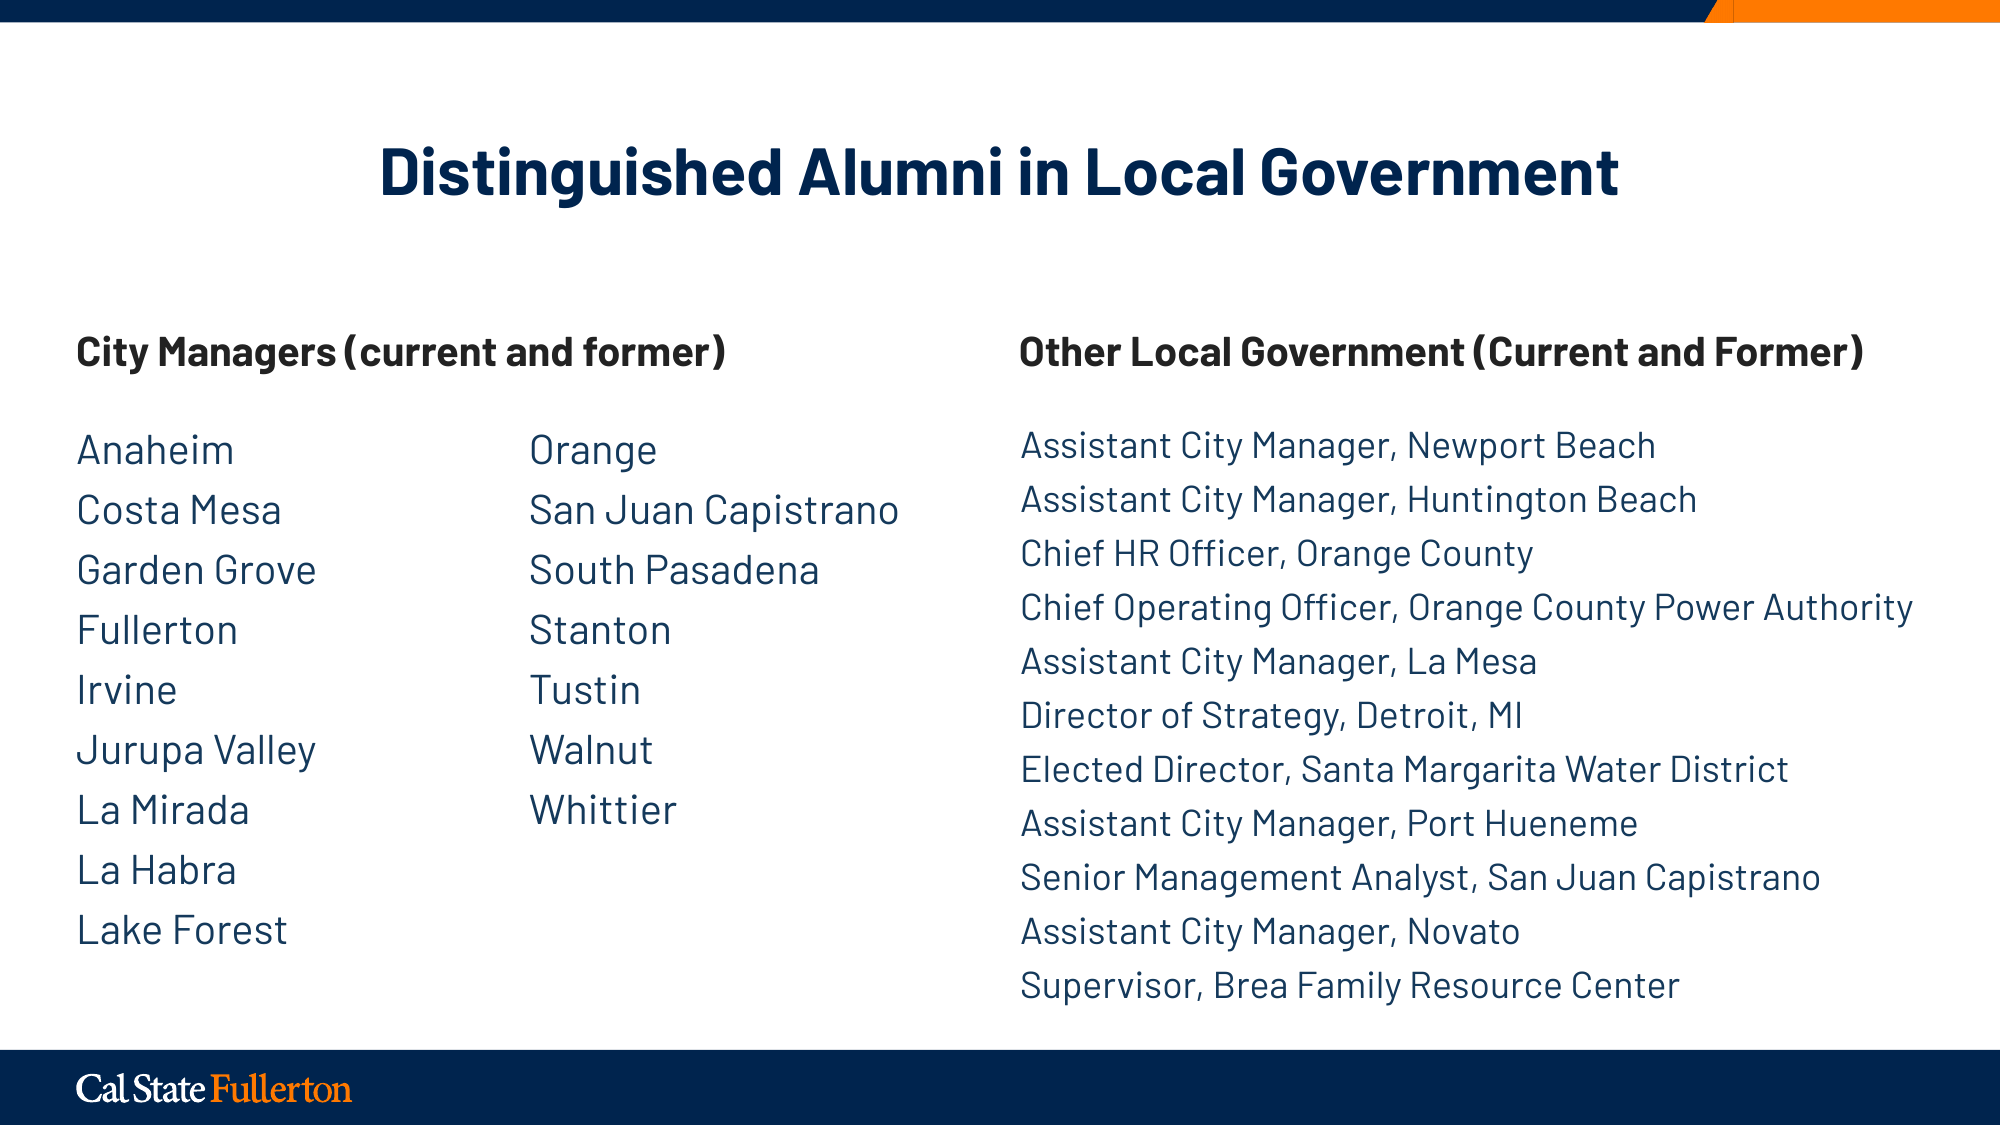

# Distinguished Alumni in Local Government
City Managers (current and former)
Other Local Government (Current and Former)
Anaheim
Costa Mesa
Garden Grove
Fullerton
Irvine
Jurupa Valley
La Mirada
La Habra
Lake Forest
Orange
San Juan Capistrano
South Pasadena
Stanton
Tustin
Walnut
Whittier

Assistant City Manager, Newport Beach
Assistant City Manager, Huntington Beach
Chief HR Officer, Orange County
Chief Operating Officer, Orange County Power Authority
Assistant City Manager, La Mesa
Director of Strategy, Detroit, MI
Elected Director, Santa Margarita Water District
Assistant City Manager, Port Hueneme
Senior Management Analyst, San Juan Capistrano
Assistant City Manager, Novato
Supervisor, Brea Family Resource Center